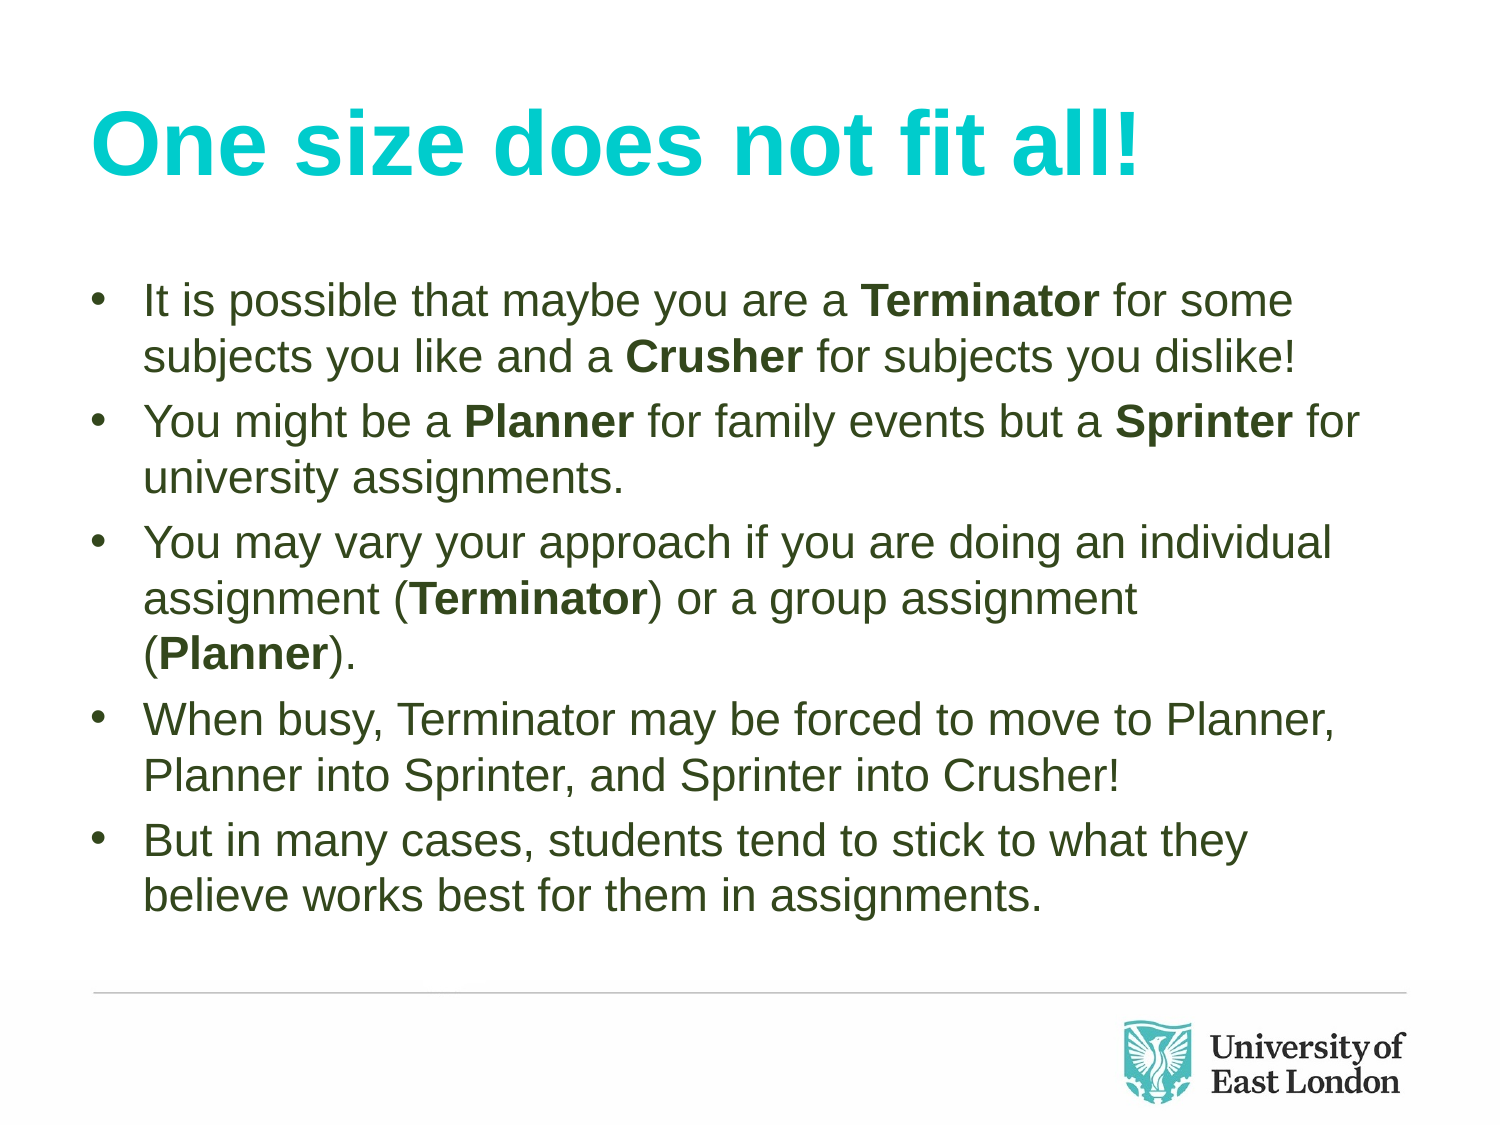

# One size does not fit all!
It is possible that maybe you are a Terminator for some subjects you like and a Crusher for subjects you dislike!
You might be a Planner for family events but a Sprinter for university assignments.
You may vary your approach if you are doing an individual assignment (Terminator) or a group assignment (Planner).
When busy, Terminator may be forced to move to Planner, Planner into Sprinter, and Sprinter into Crusher!
But in many cases, students tend to stick to what they believe works best for them in assignments.